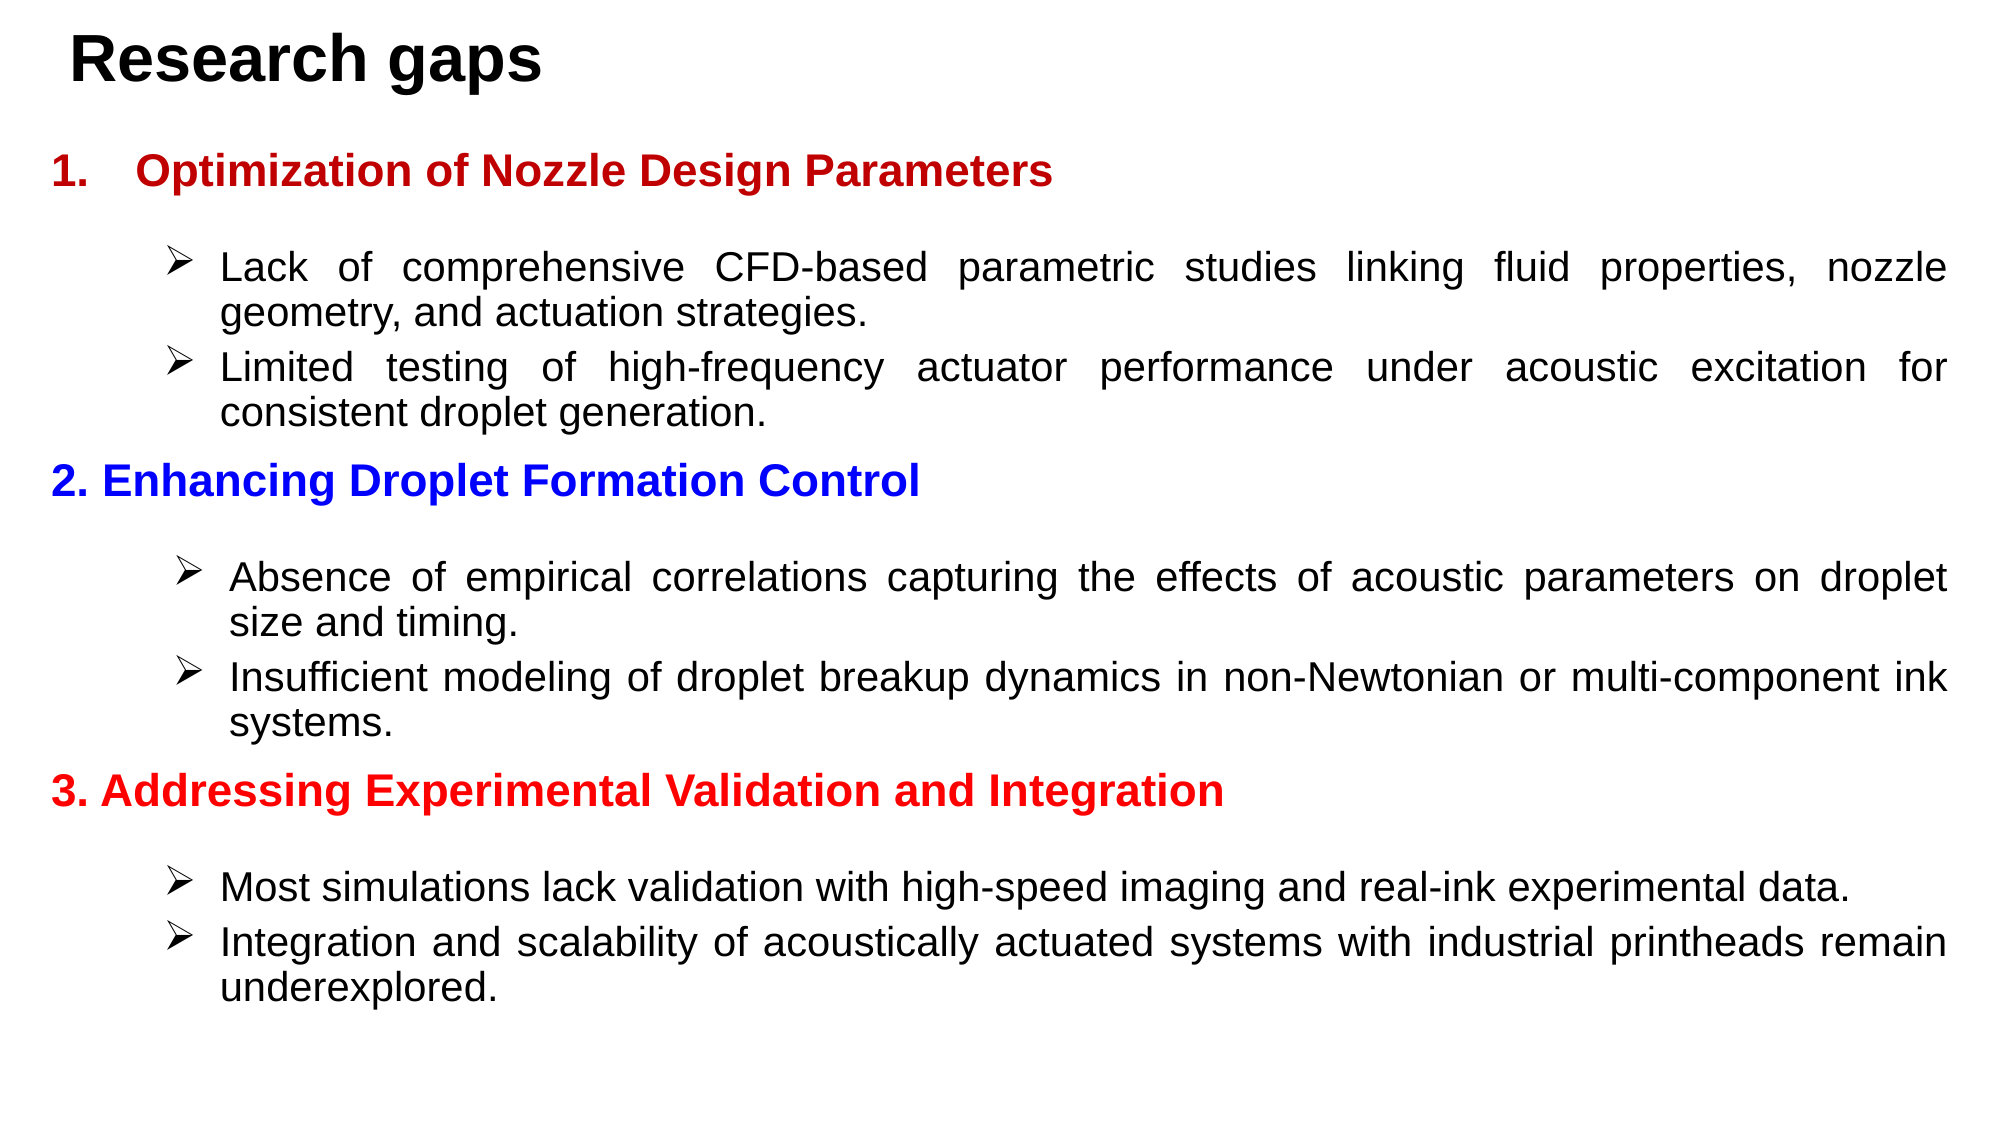

# Research gaps
Optimization of Nozzle Design Parameters

Lack of comprehensive CFD-based parametric studies linking fluid properties, nozzle geometry, and actuation strategies.
Limited testing of high-frequency actuator performance under acoustic excitation for consistent droplet generation.
2. Enhancing Droplet Formation Control

Absence of empirical correlations capturing the effects of acoustic parameters on droplet size and timing.
Insufficient modeling of droplet breakup dynamics in non-Newtonian or multi-component ink systems.
3. Addressing Experimental Validation and Integration

Most simulations lack validation with high-speed imaging and real-ink experimental data.
Integration and scalability of acoustically actuated systems with industrial printheads remain underexplored.